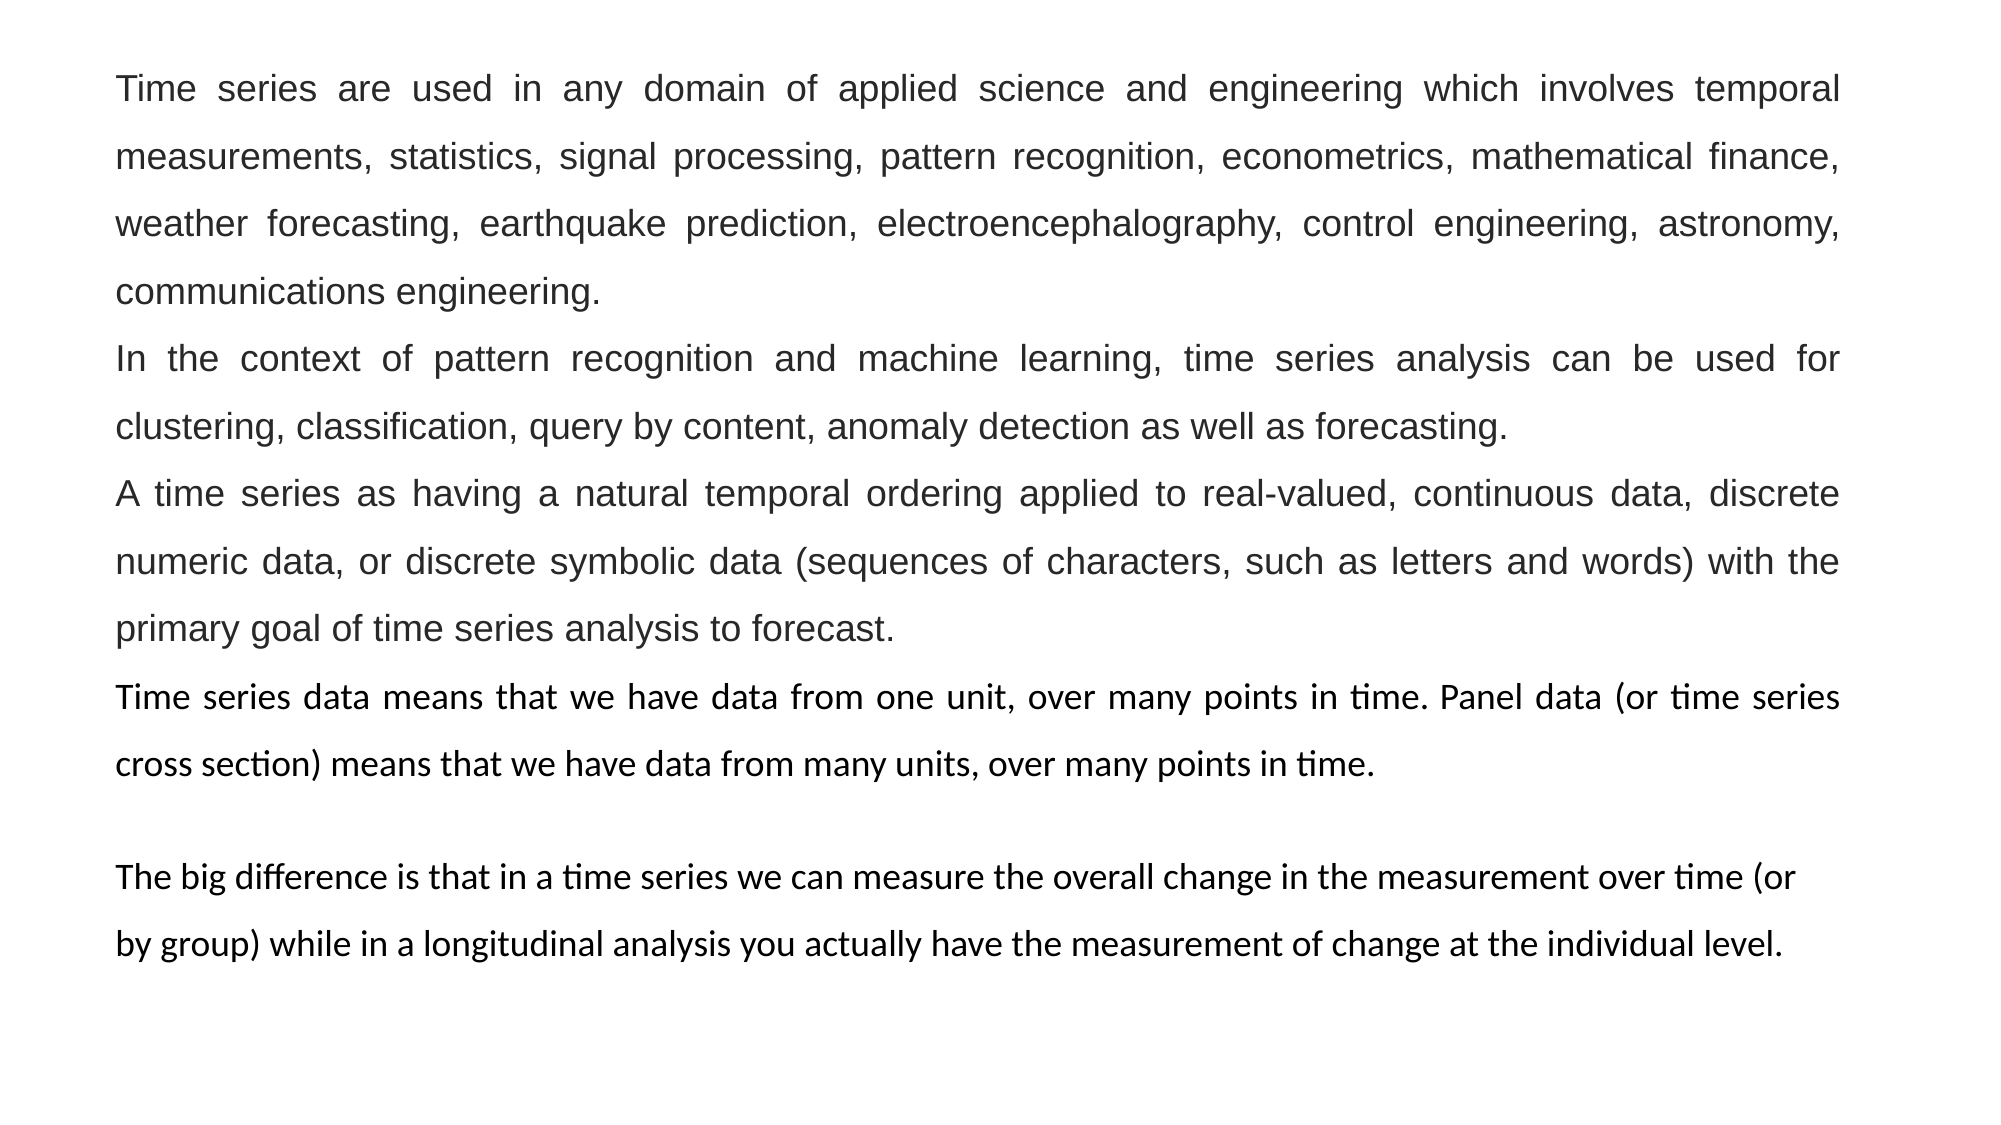

Time series are used in any domain of applied science and engineering which involves temporal measurements, statistics, signal processing, pattern recognition, econometrics, mathematical finance, weather forecasting, earthquake prediction, electroencephalography, control engineering, astronomy, communications engineering.
In the context of pattern recognition and machine learning, time series analysis can be used for clustering, classification, query by content, anomaly detection as well as forecasting.
A time series as having a natural temporal ordering applied to real-valued, continuous data, discrete numeric data, or discrete symbolic data (sequences of characters, such as letters and words) with the primary goal of time series analysis to forecast.
Time series data means that we have data from one unit, over many points in time. Panel data (or time series cross section) means that we have data from many units, over many points in time.

The big difference is that in a time series we can measure the overall change in the measurement over time (or by group) while in a longitudinal analysis you actually have the measurement of change at the individual level.